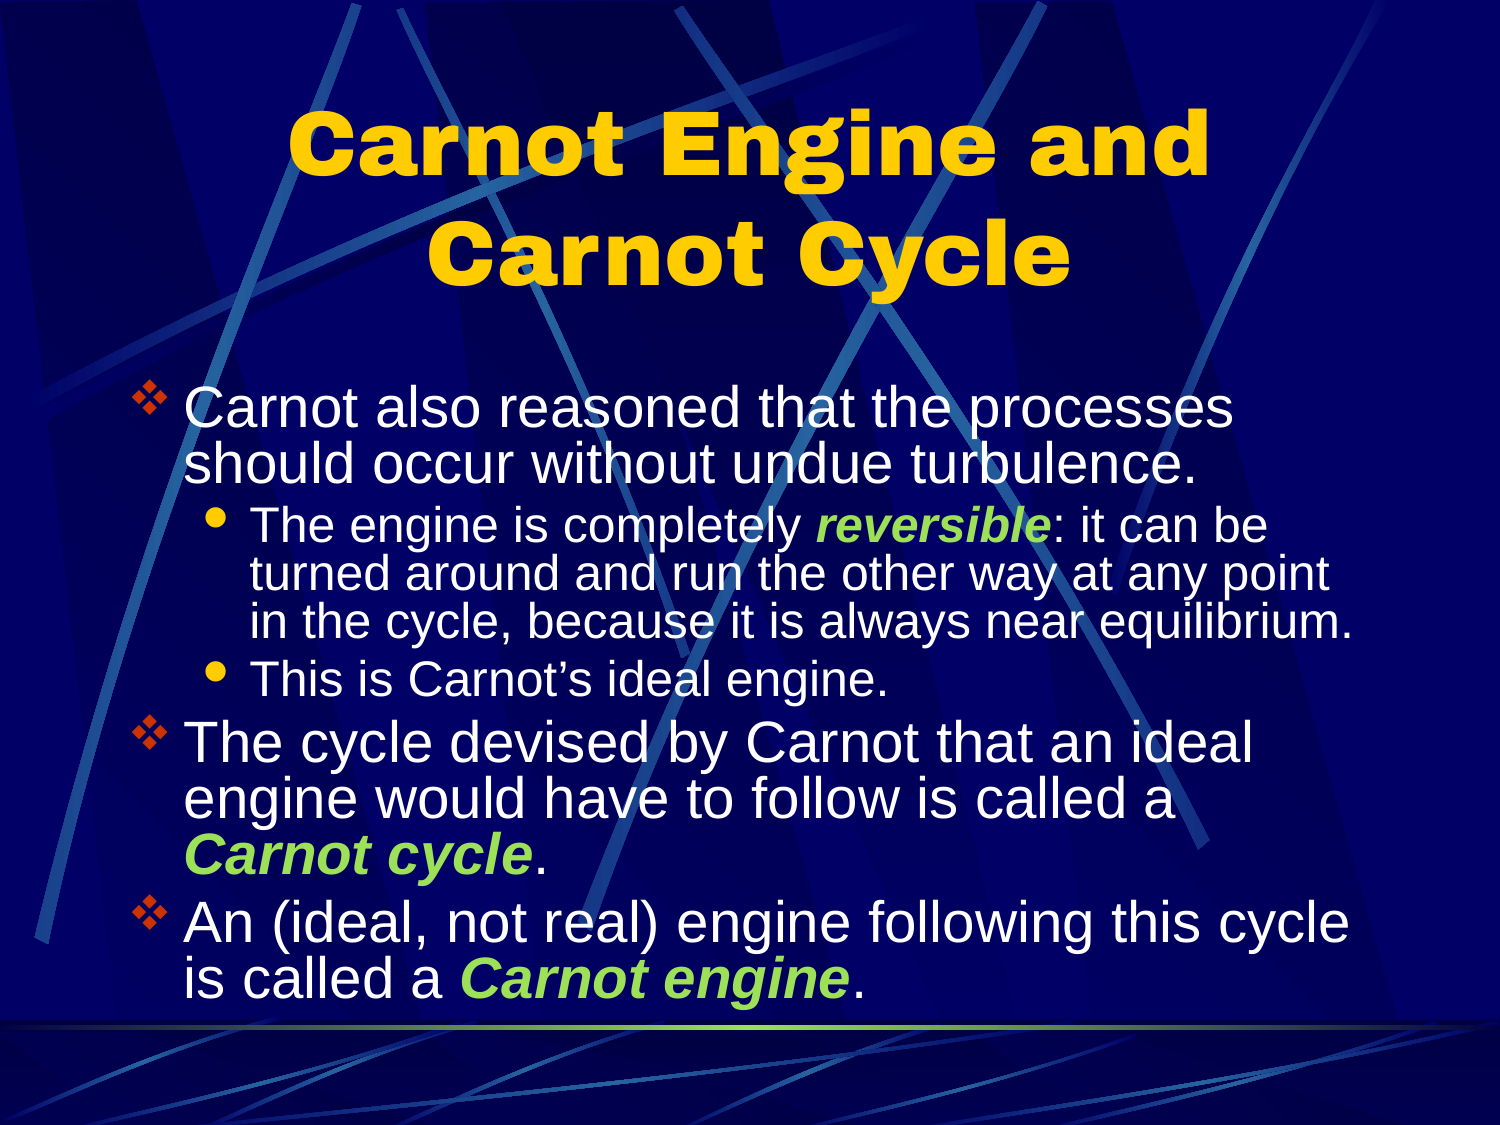

# Carnot Engine and Carnot Cycle
Carnot also reasoned that the processes should occur without undue turbulence.
The engine is completely reversible: it can be turned around and run the other way at any point in the cycle, because it is always near equilibrium.
This is Carnot’s ideal engine.
The cycle devised by Carnot that an ideal engine would have to follow is called a Carnot cycle.
An (ideal, not real) engine following this cycle is called a Carnot engine.